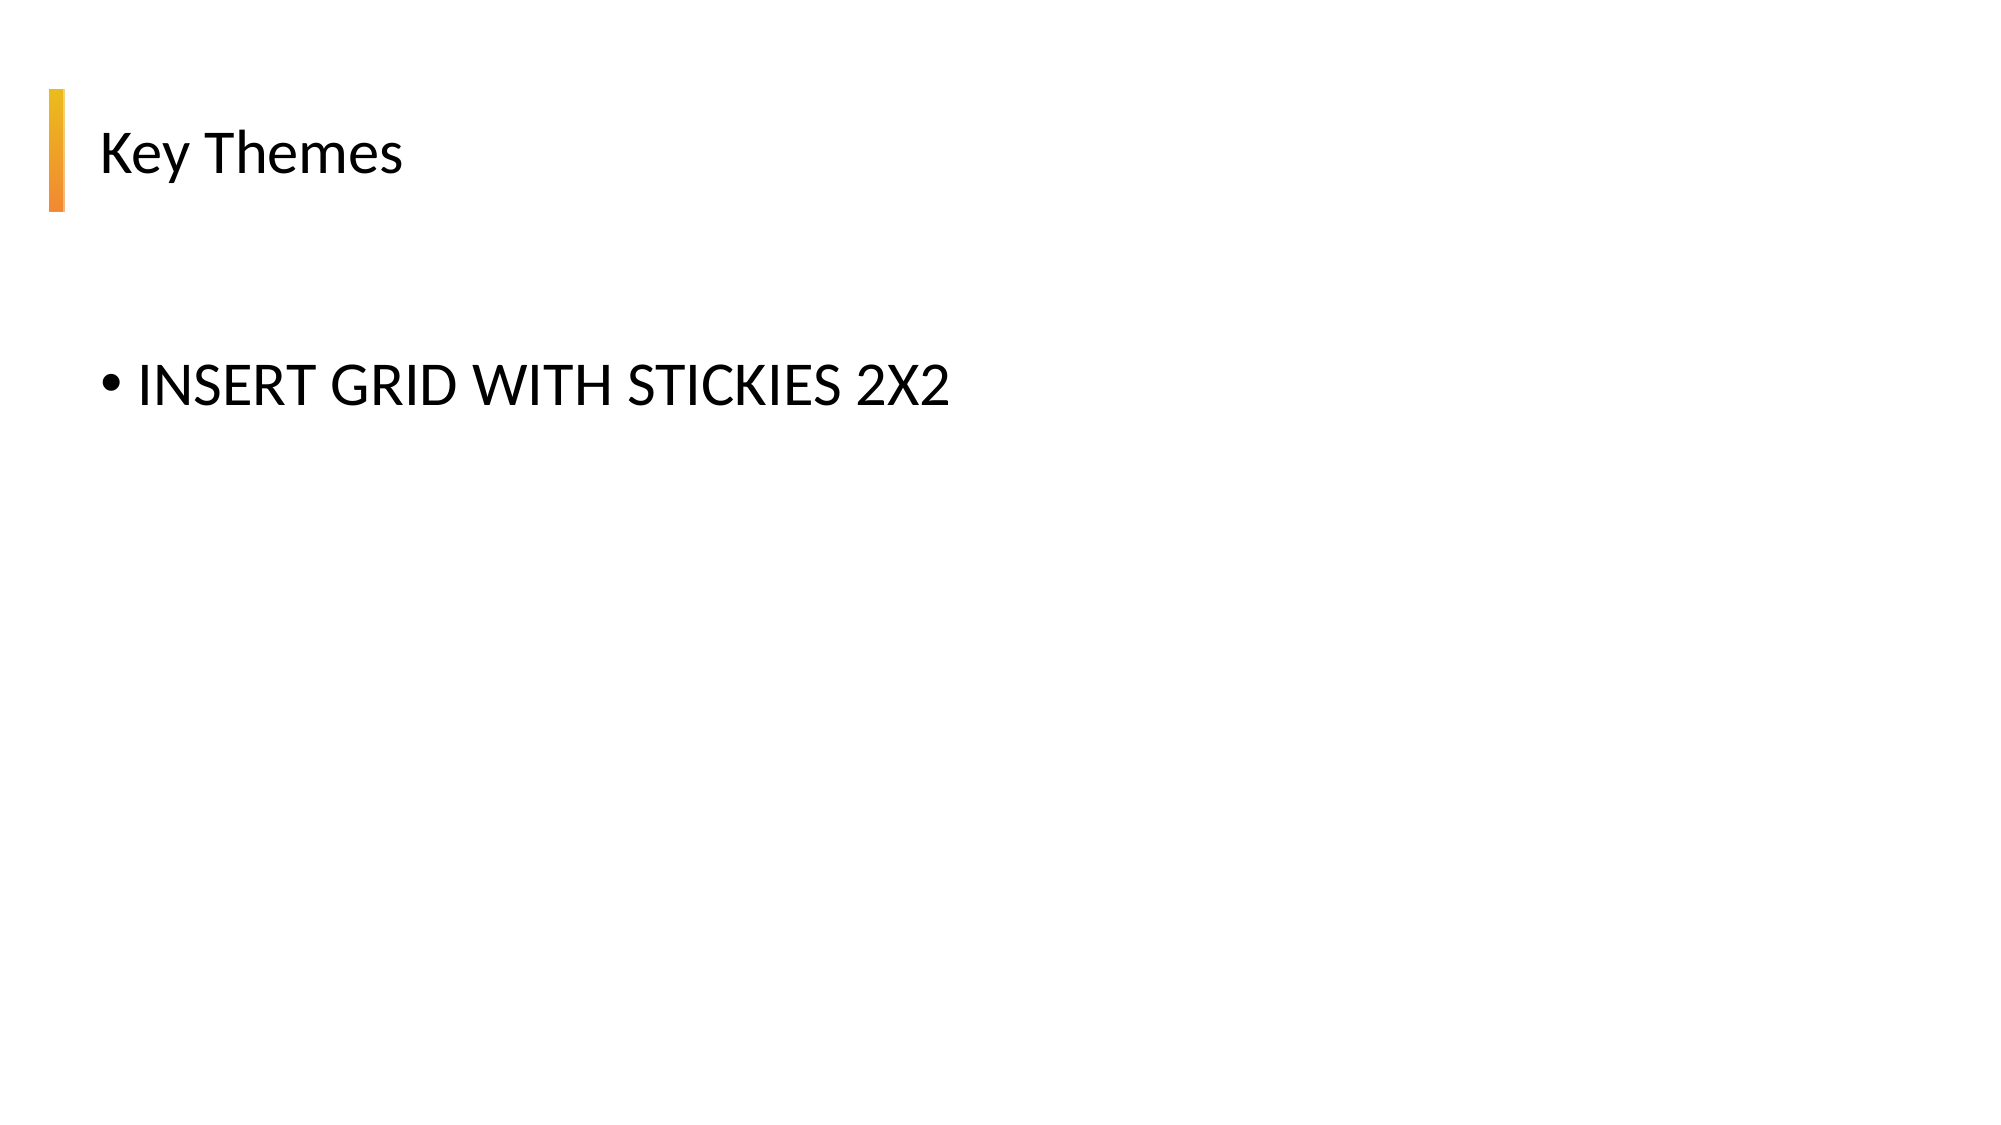

# Key Themes
INSERT GRID WITH STICKIES 2X2